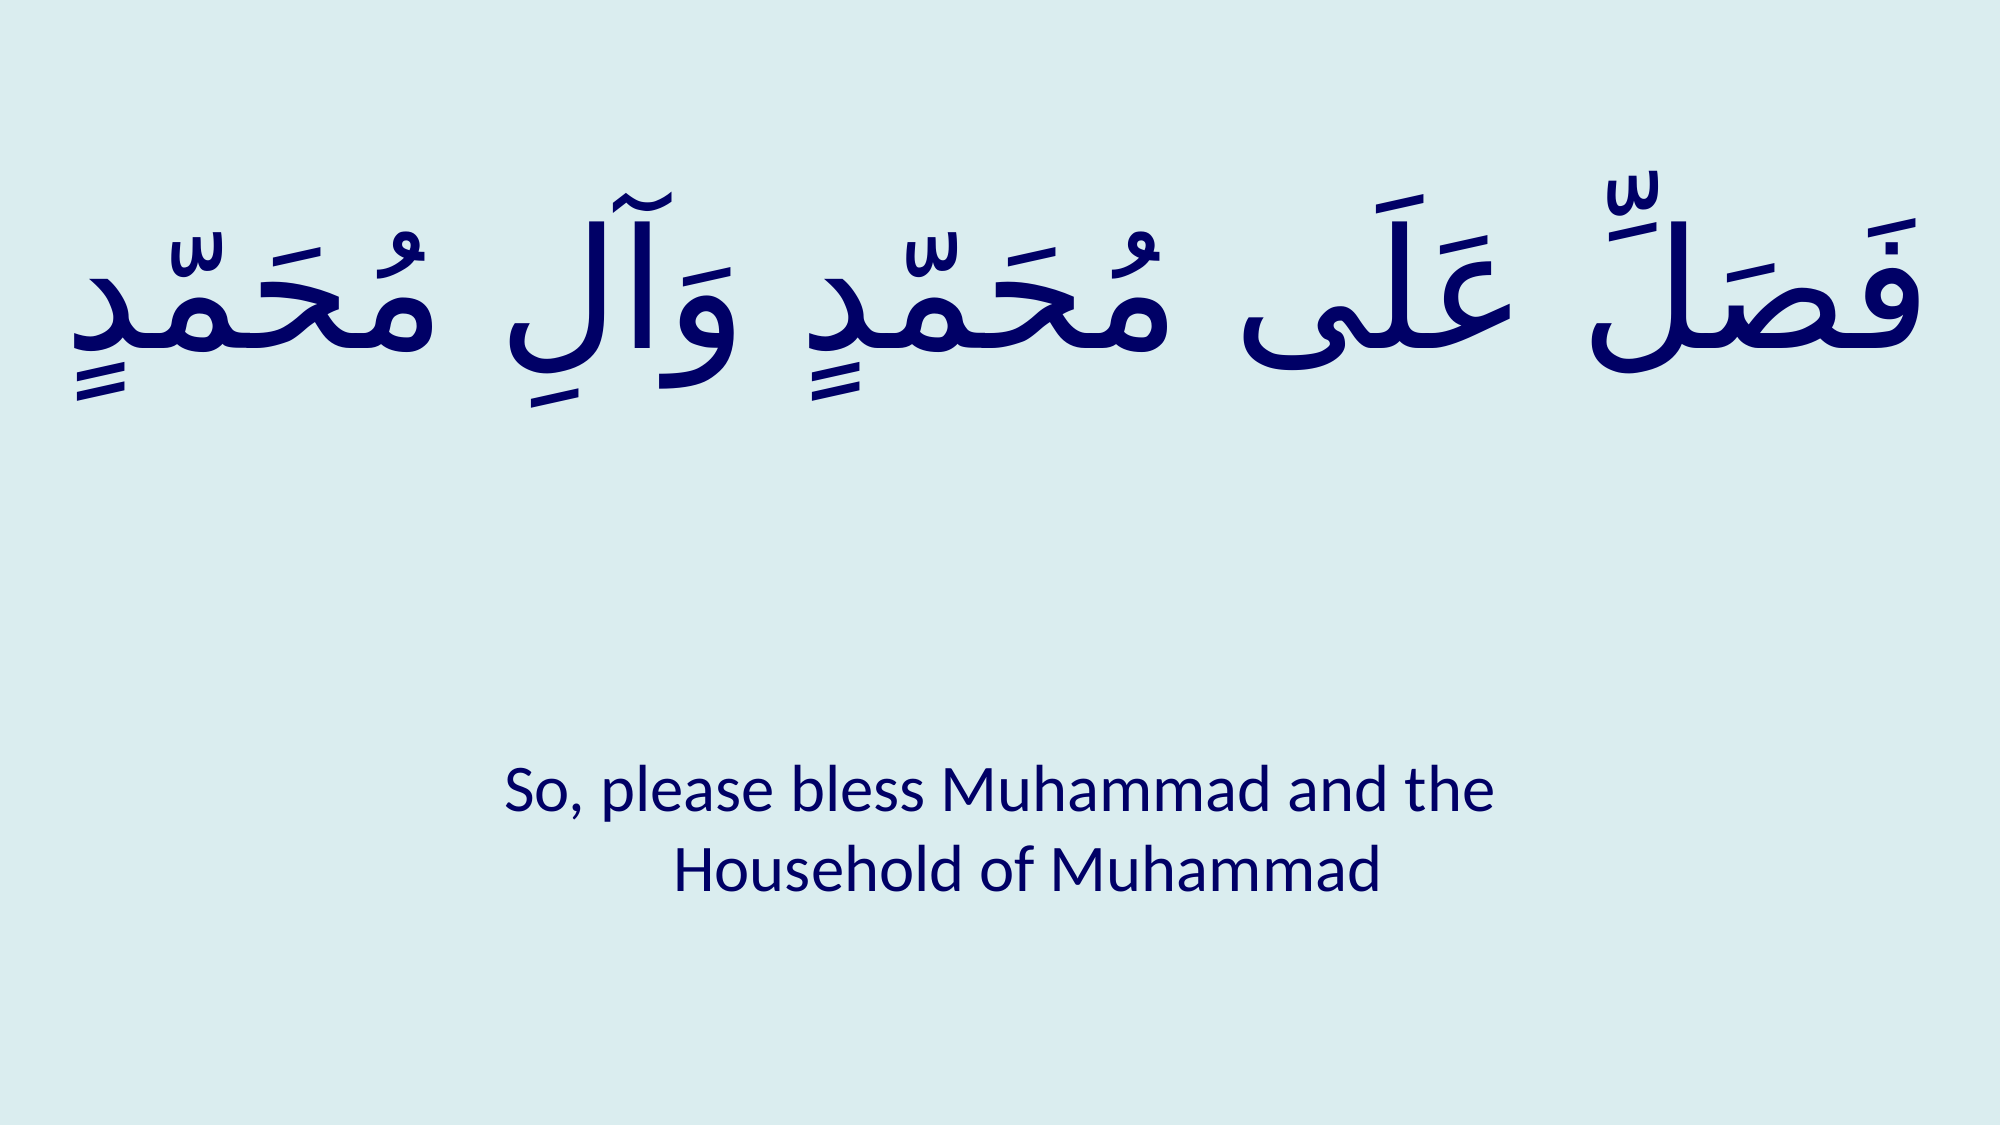

# فَصَلِّ عَلَى مُحَمّدٍ وَآلِ مُحَمّدٍ
So, please bless Muhammad and the Household of Muhammad